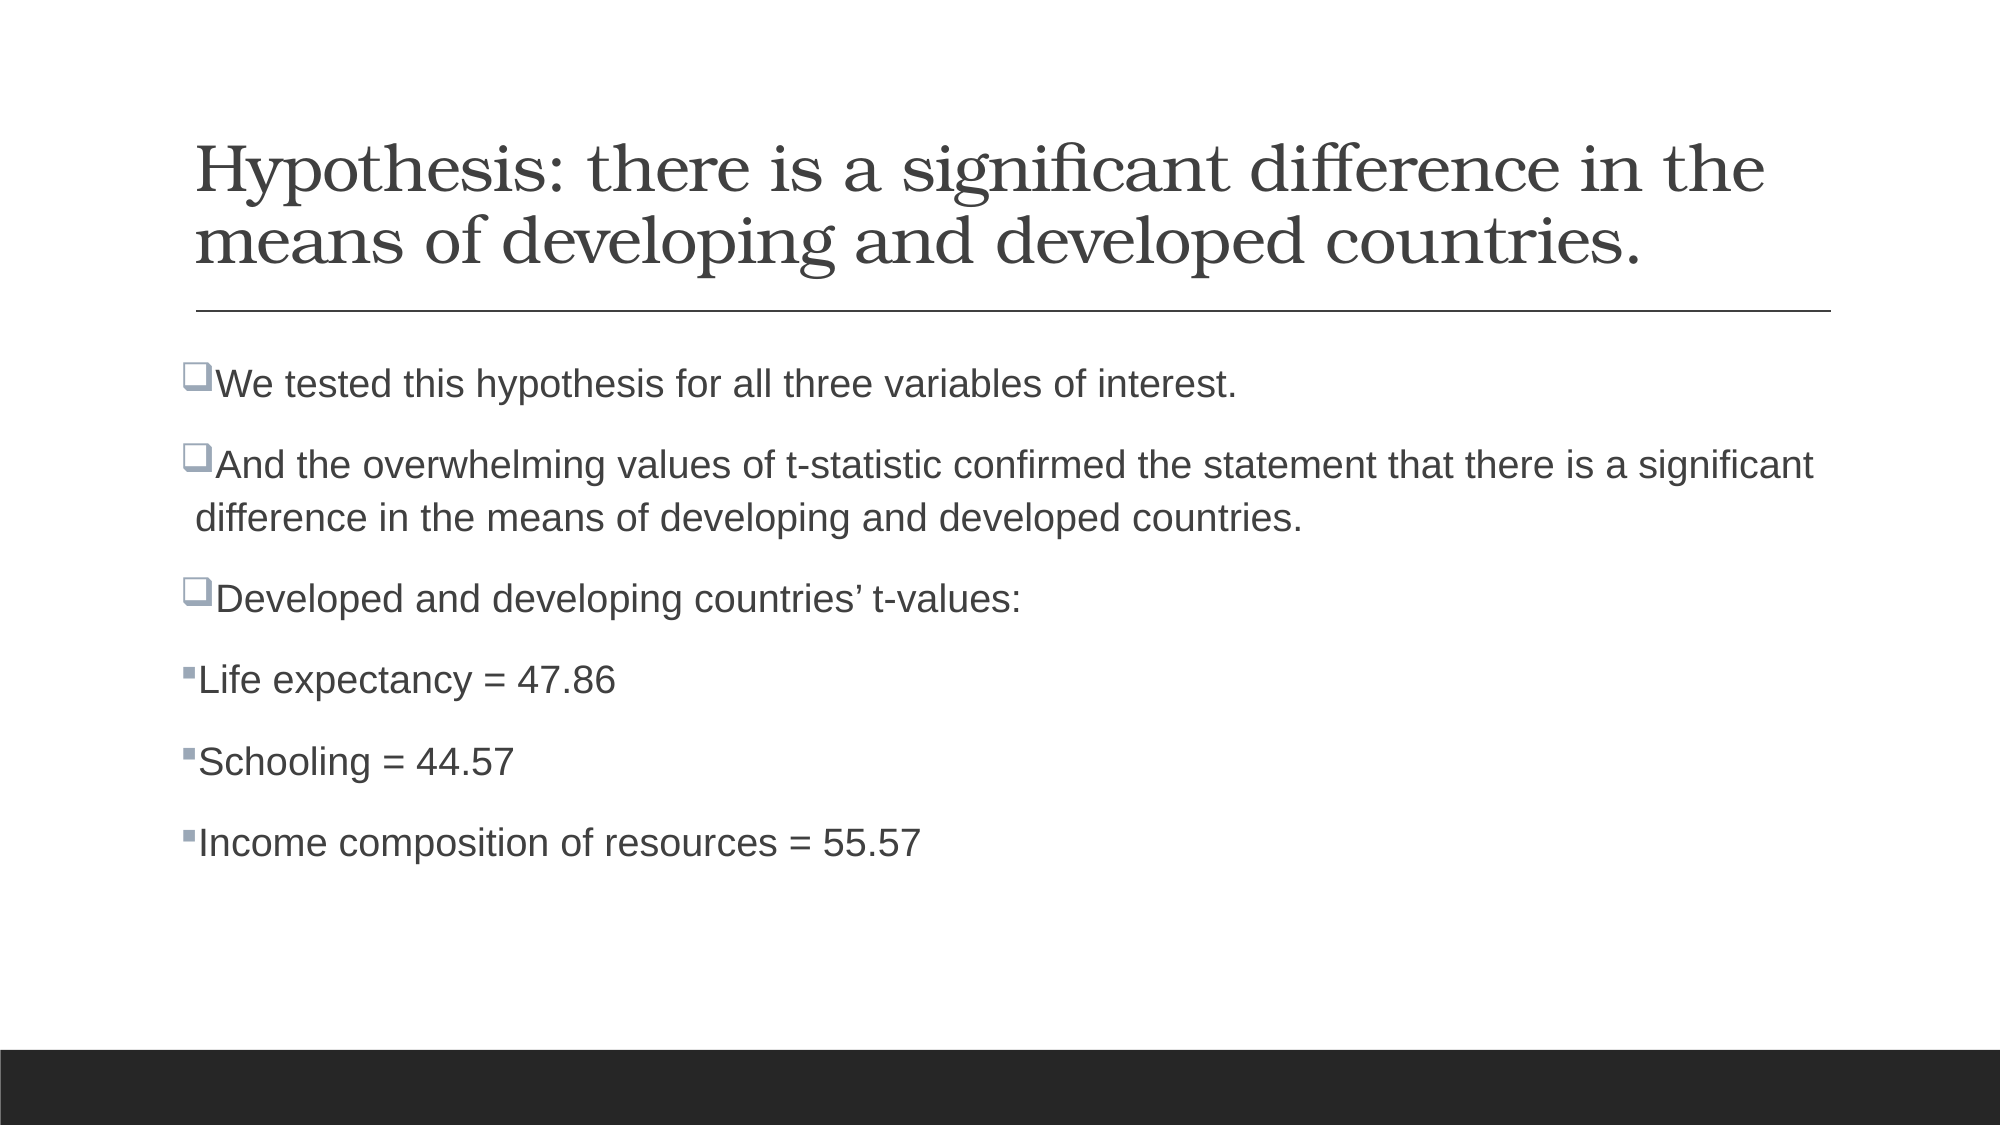

# Hypothesis: there is a significant difference in the means of developing and developed countries.
We tested this hypothesis for all three variables of interest.
And the overwhelming values of t-statistic confirmed the statement that there is a significant difference in the means of developing and developed countries.
Developed and developing countries’ t-values:
Life expectancy = 47.86
Schooling = 44.57
Income composition of resources = 55.57